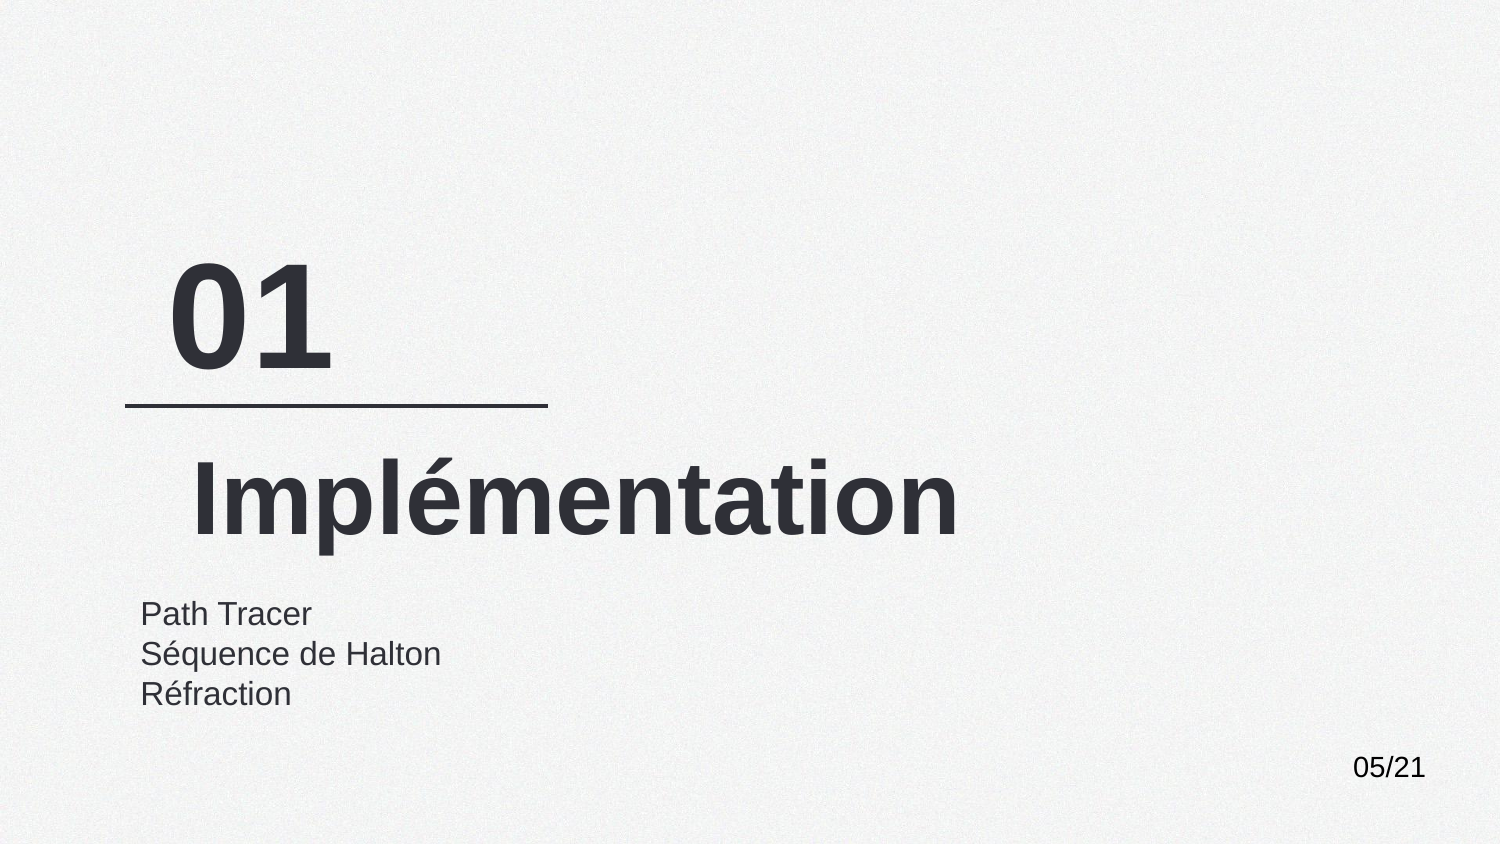

01
02
03
Résultats
Conclusion
# Implémentation
Effet Peinture
Reverse Engineering
Performances
Pistes de réflexion
Améliorations

Path Tracer
Séquence de Halton
Réfraction
05/21